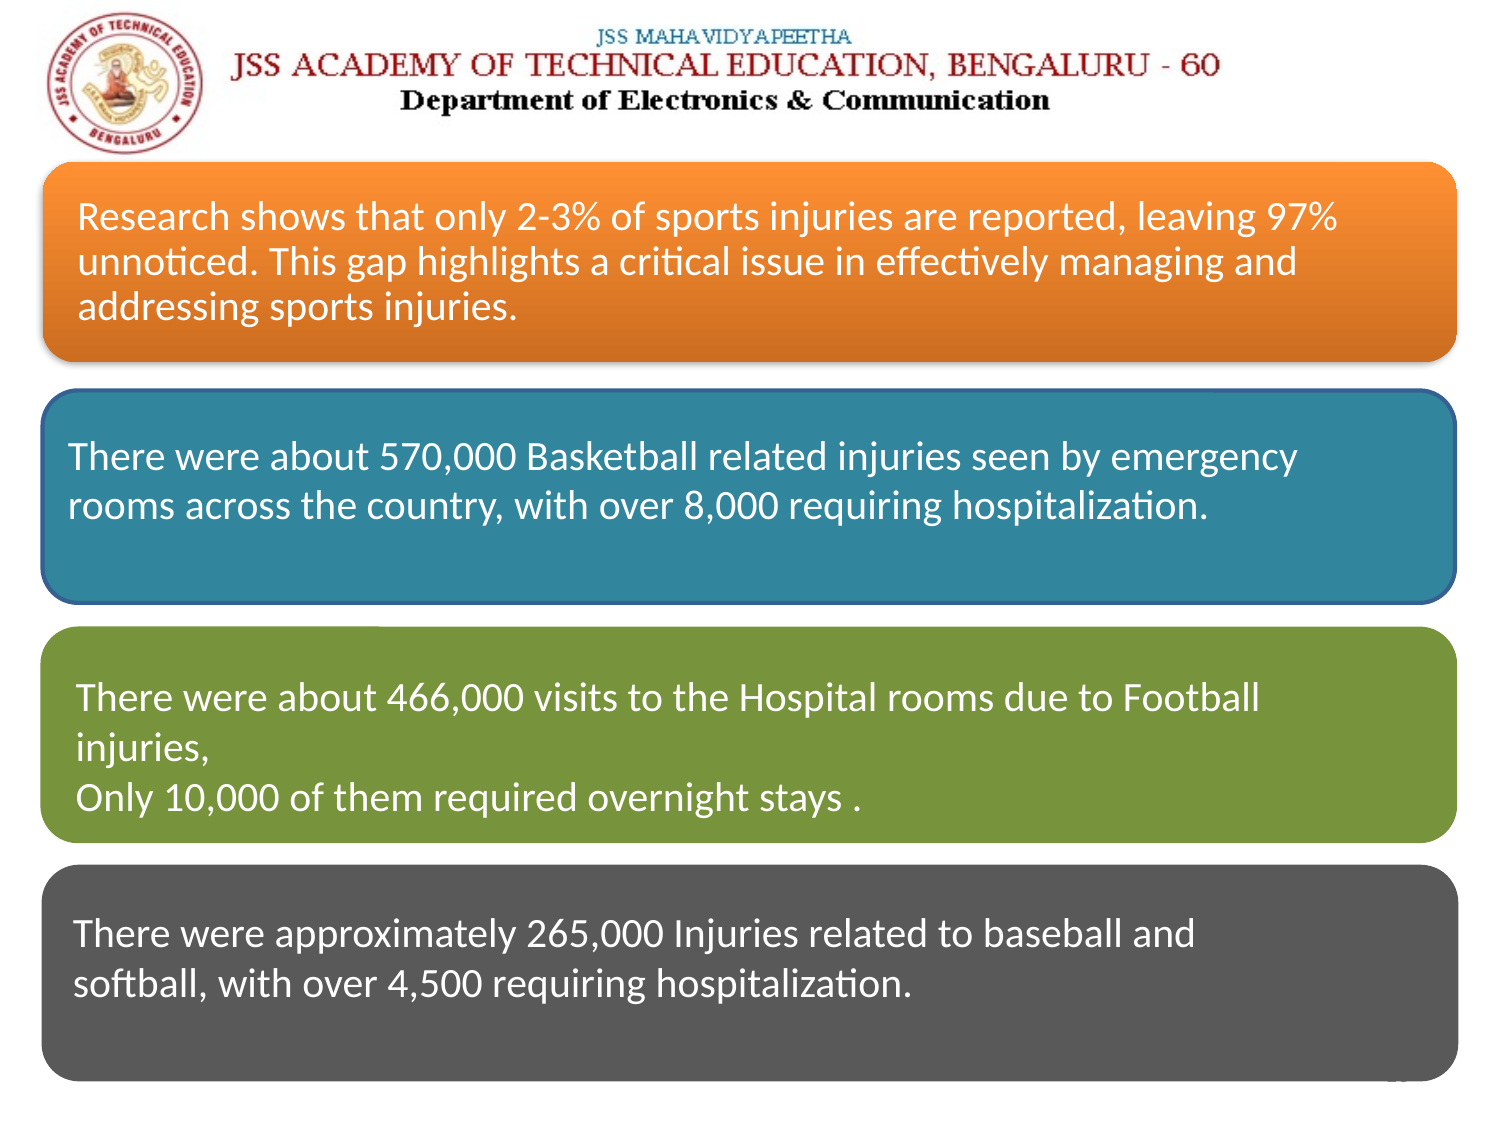

Research shows that only 2-3% of sports injuries are reported, leaving 97% unnoticed. This gap highlights a critical issue in effectively managing and addressing sports injuries.

There were about 570,000 Basketball related injuries seen by emergency rooms across the country, with over 8,000 requiring hospitalization.

There were about 466,000 visits to the Hospital rooms due to Football injuries,
Only 10,000 of them required overnight stays .

There were approximately 265,000 Injuries related to baseball and softball, with over 4,500 requiring hospitalization.
10